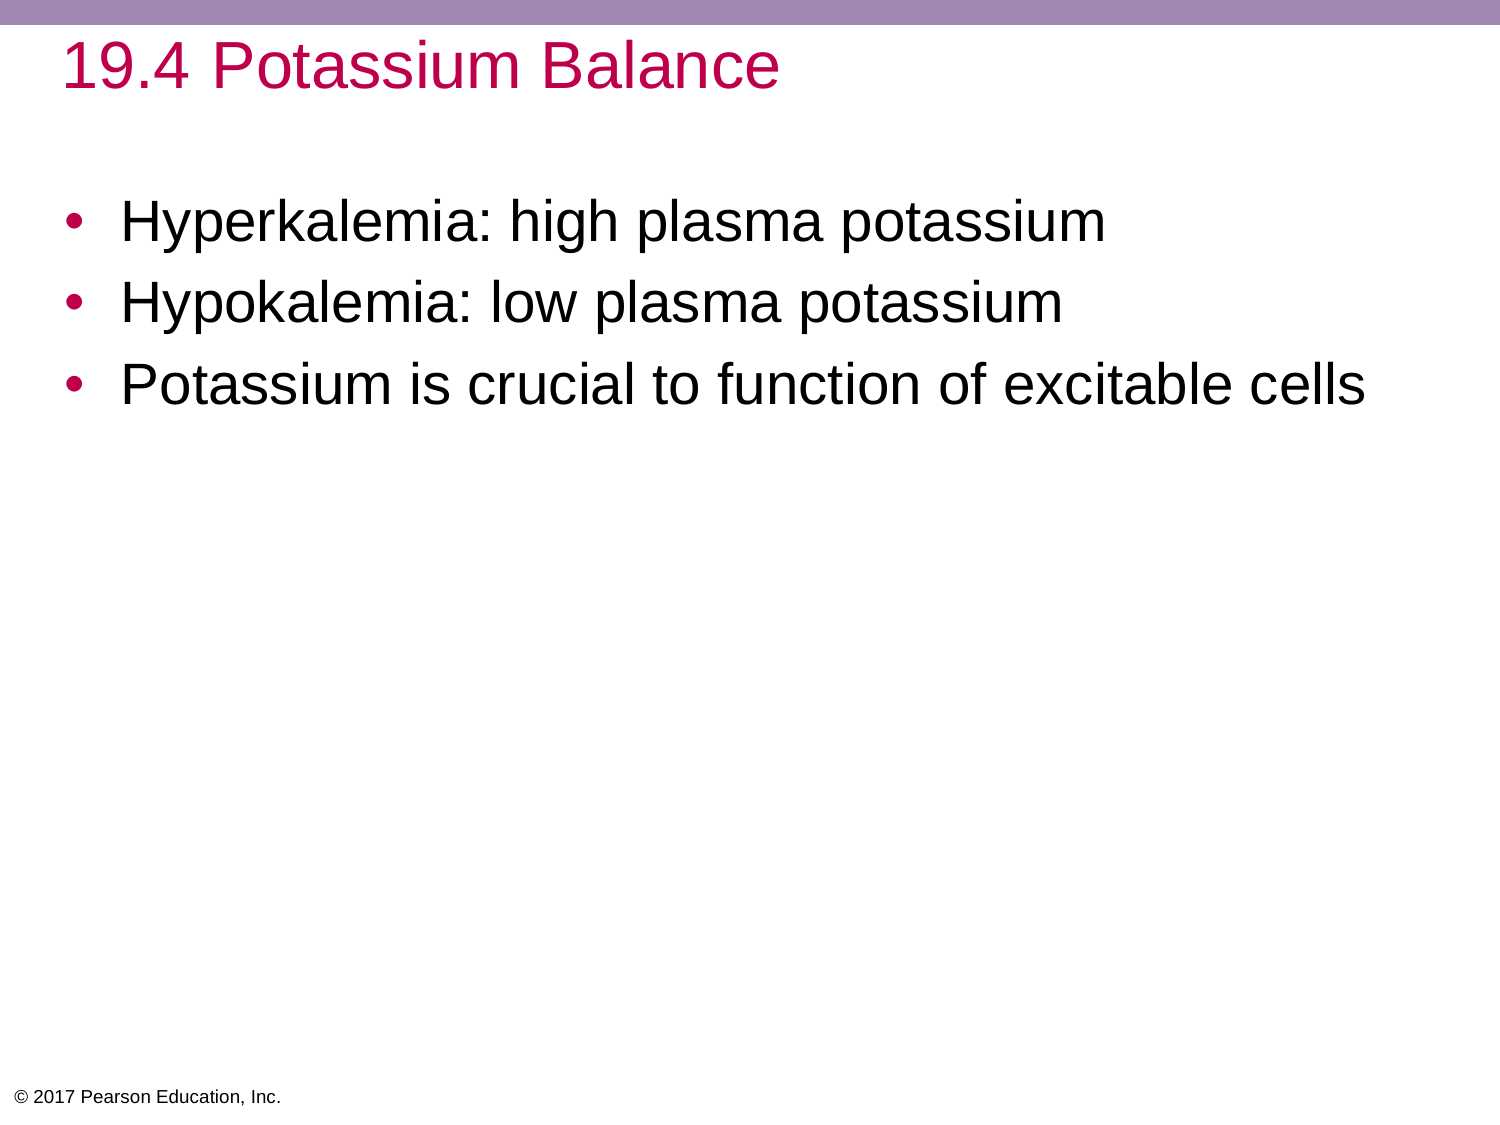

# 19.4	Potassium Balance
Hyperkalemia: high plasma potassium
Hypokalemia: low plasma potassium
Potassium is crucial to function of excitable cells